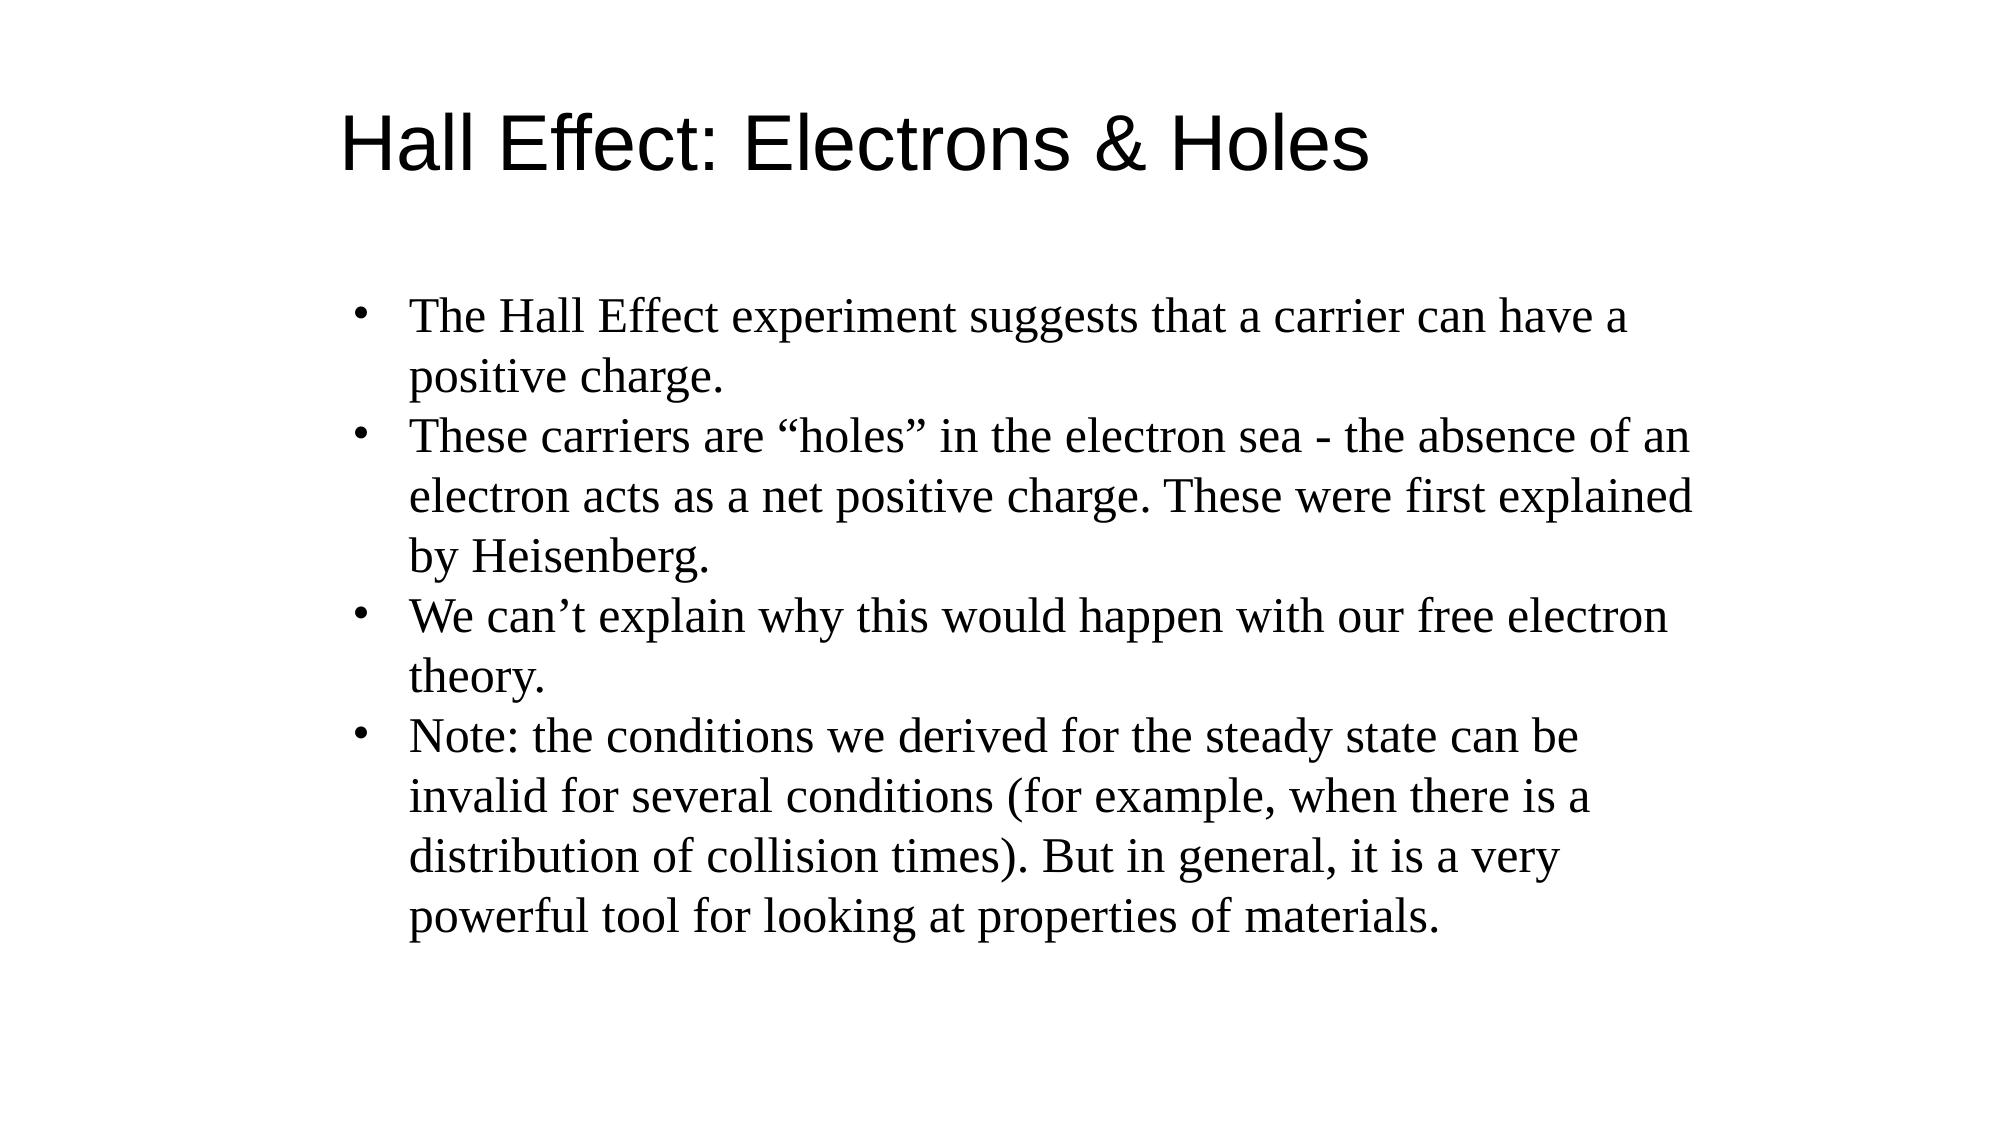

Hall Effect: Electrons & Holes
The Hall Effect experiment suggests that a carrier can have a positive charge.
These carriers are “holes” in the electron sea - the absence of an electron acts as a net positive charge. These were first explained by Heisenberg.
We can’t explain why this would happen with our free electron theory.
Note: the conditions we derived for the steady state can be invalid for several conditions (for example, when there is a distribution of collision times). But in general, it is a very powerful tool for looking at properties of materials.